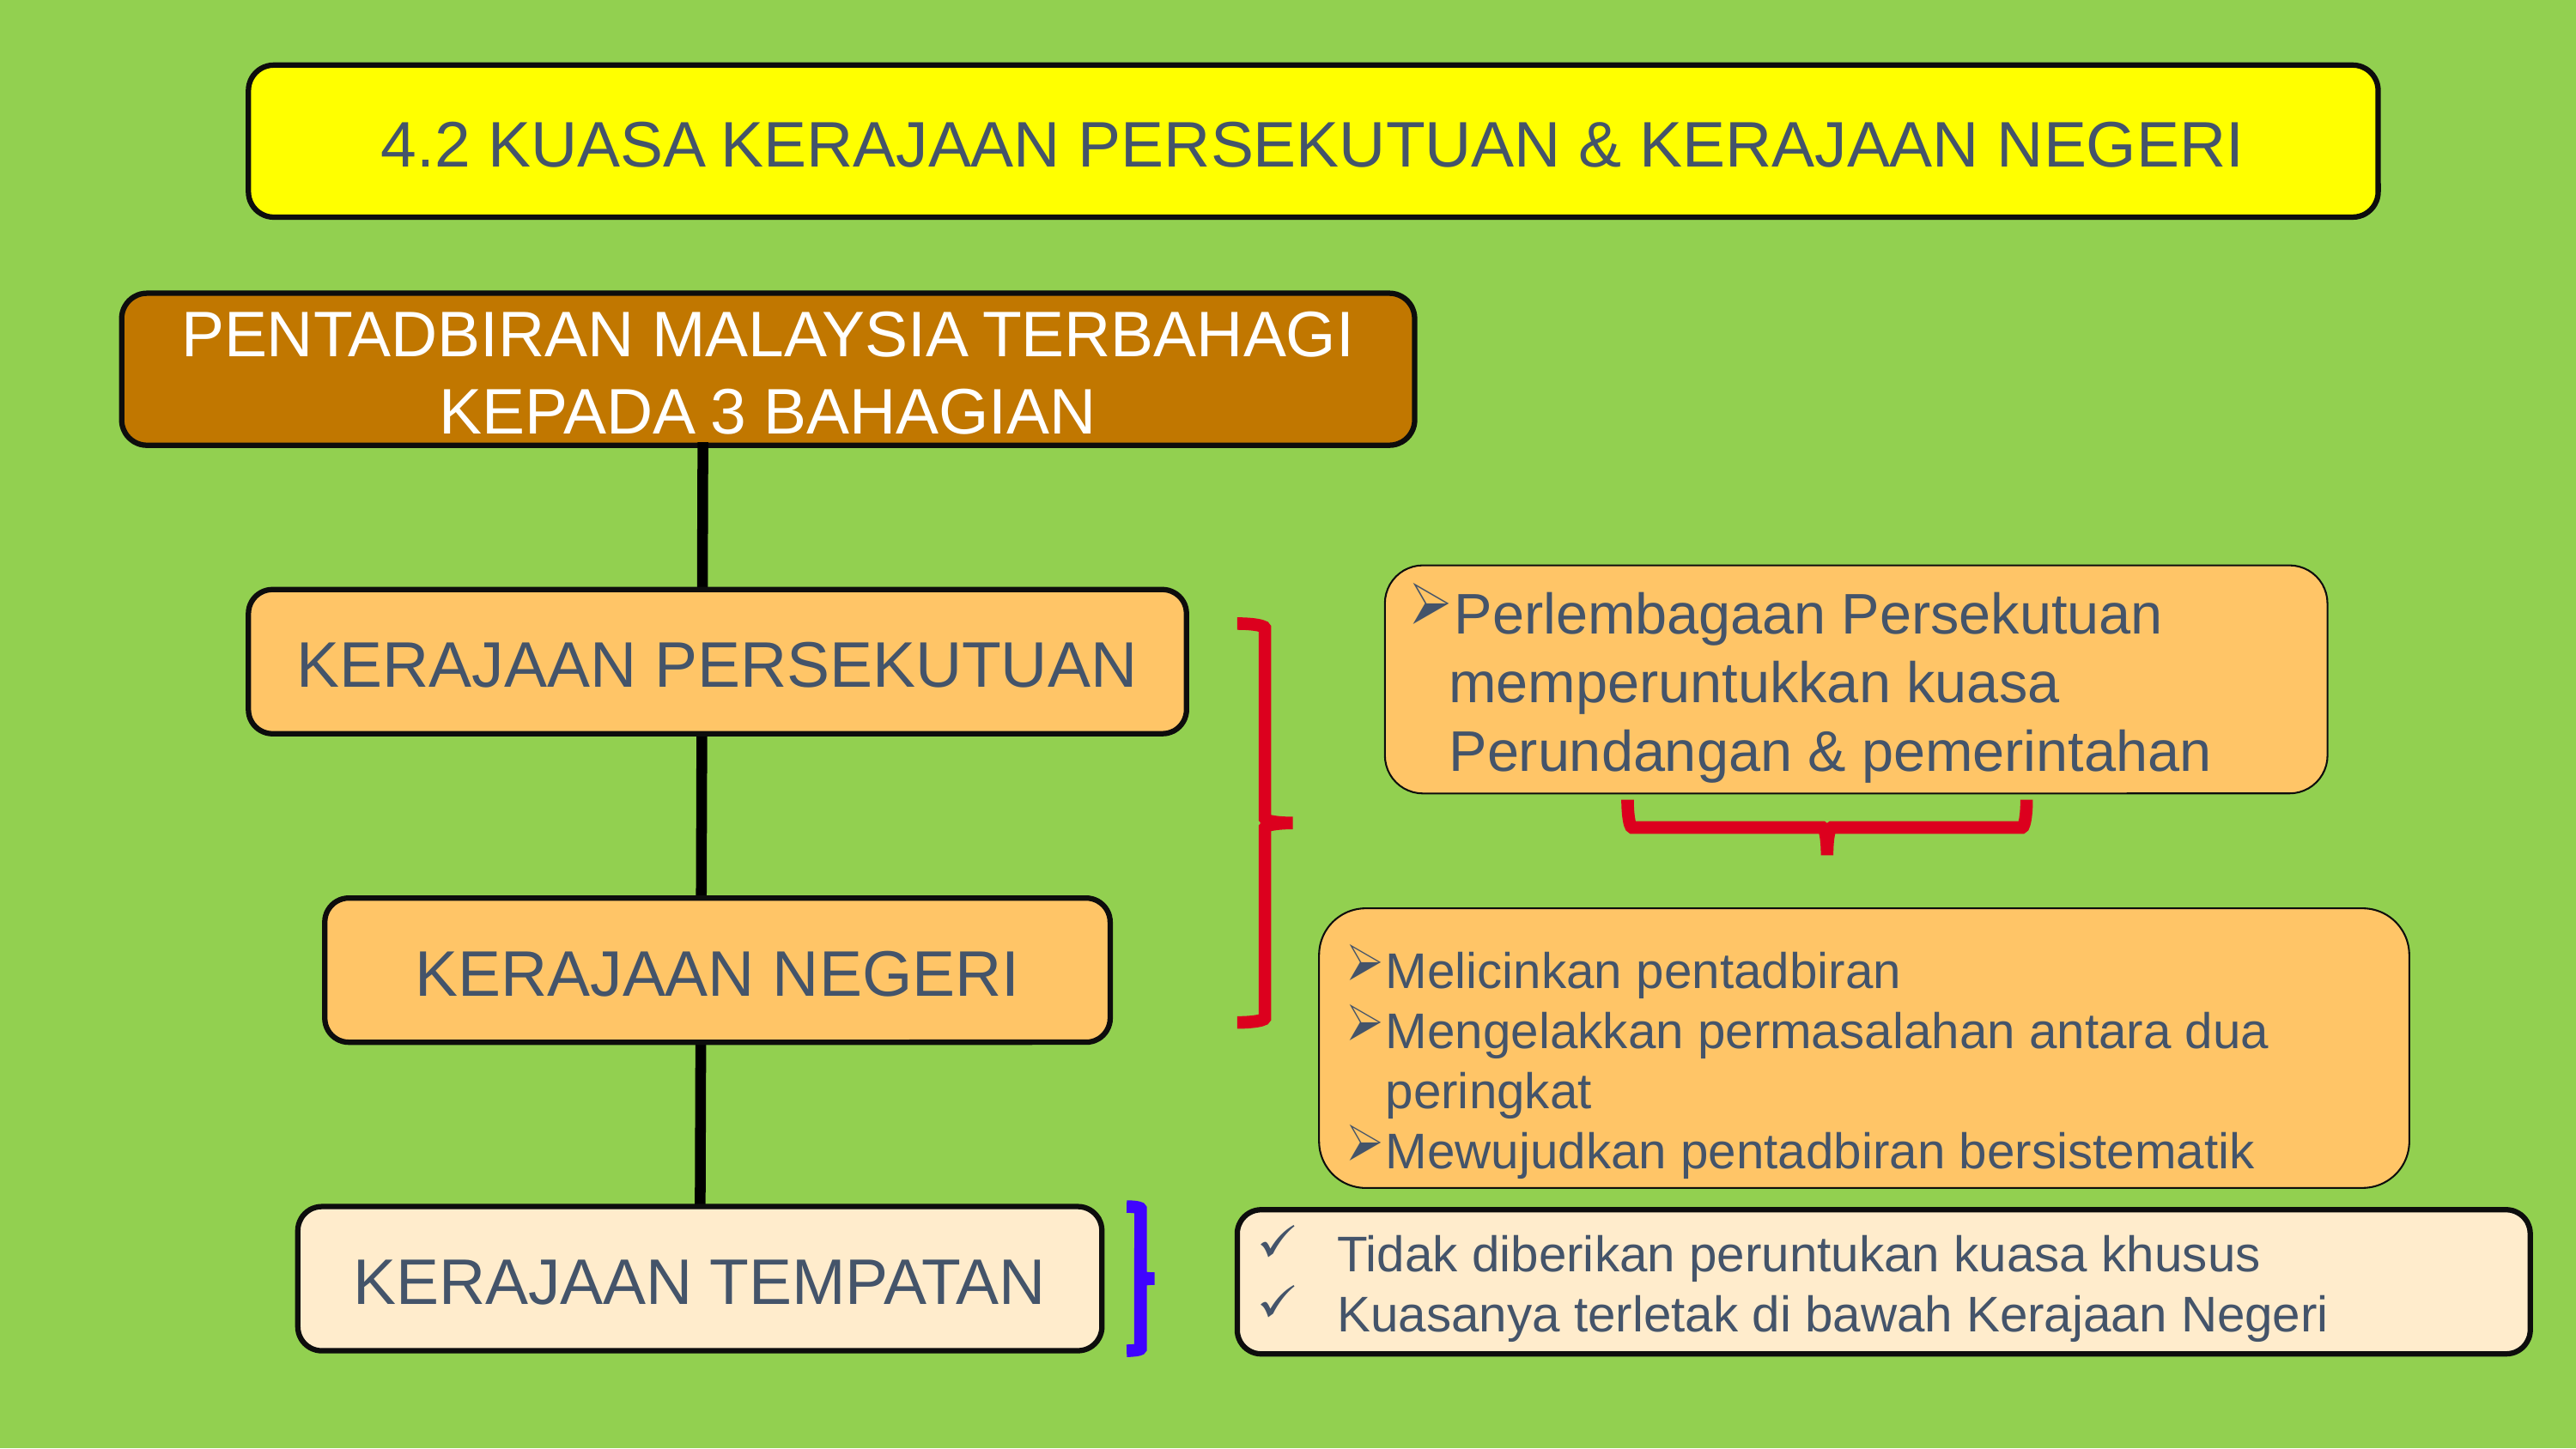

4.2 KUASA KERAJAAN PERSEKUTUAN & KERAJAAN NEGERI
PENTADBIRAN MALAYSIA TERBAHAGI KEPADA 3 BAHAGIAN
Perlembagaan Persekutuan memperuntukkan kuasa Perundangan & pemerintahan
KERAJAAN PERSEKUTUAN

KERAJAAN NEGERI

Melicinkan pentadbiran
Mengelakkan permasalahan antara dua peringkat
Mewujudkan pentadbiran bersistematik

KERAJAAN TEMPATAN

Tidak diberikan peruntukan kuasa khusus
Kuasanya terletak di bawah Kerajaan Negeri